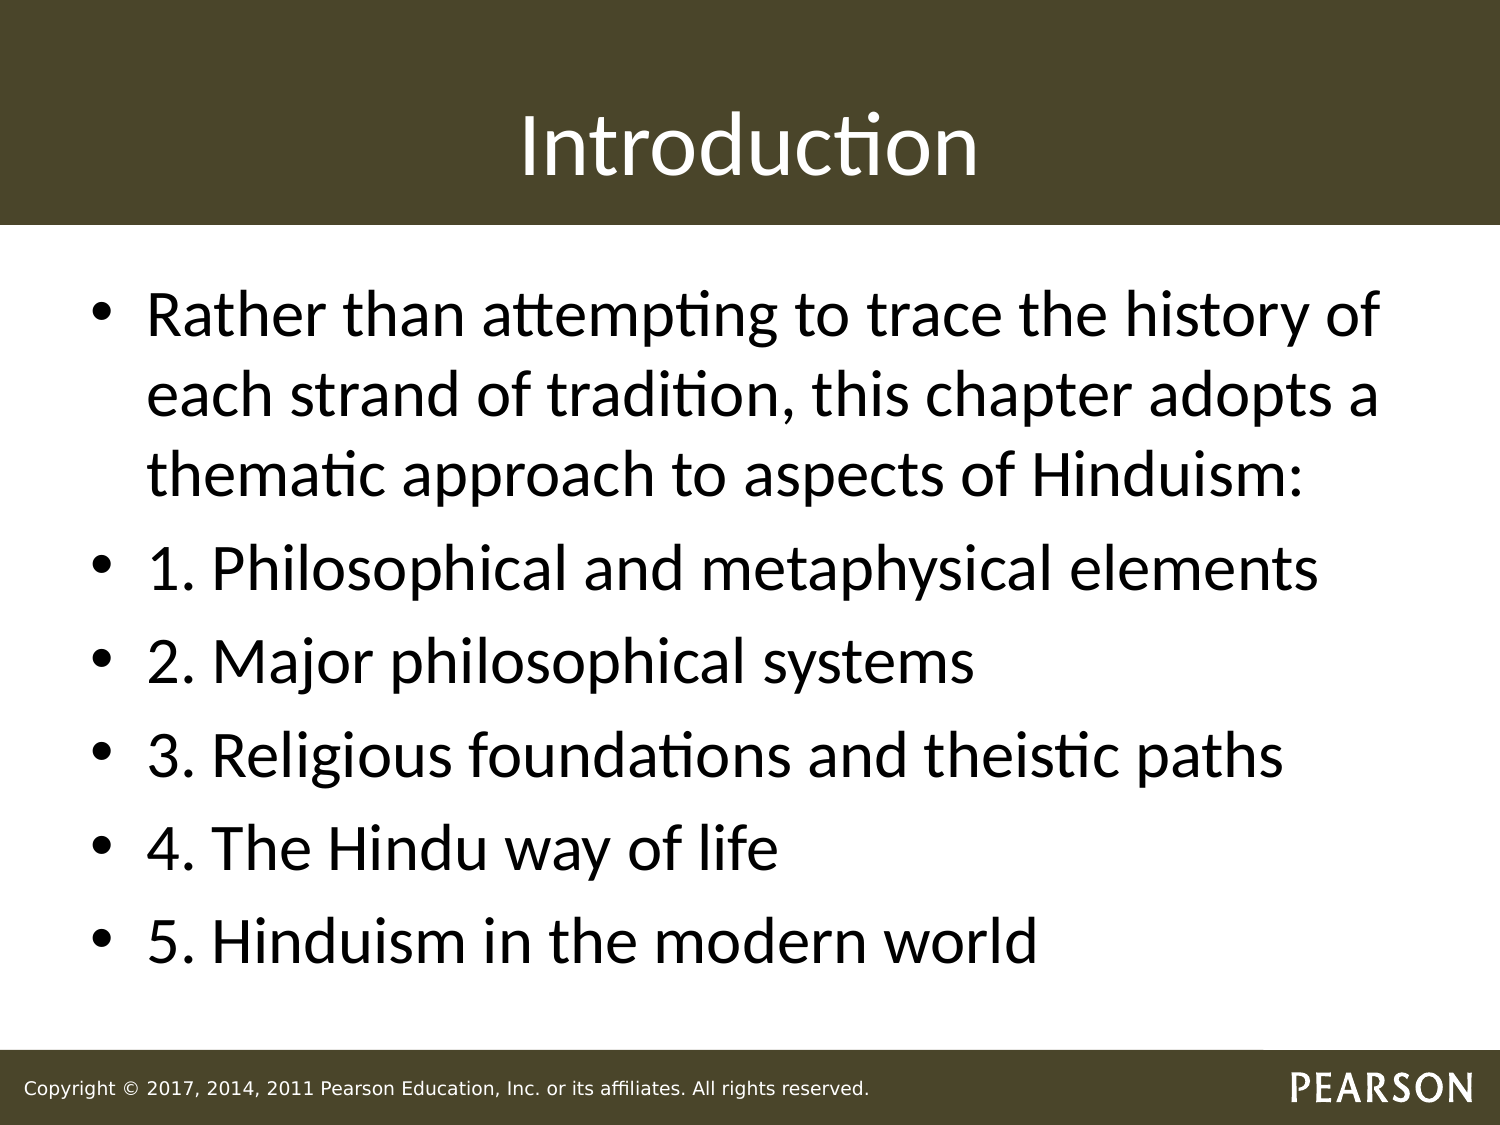

# Introduction
Rather than attempting to trace the history of each strand of tradition, this chapter adopts a thematic approach to aspects of Hinduism:
1. Philosophical and metaphysical elements
2. Major philosophical systems
3. Religious foundations and theistic paths
4. The Hindu way of life
5. Hinduism in the modern world